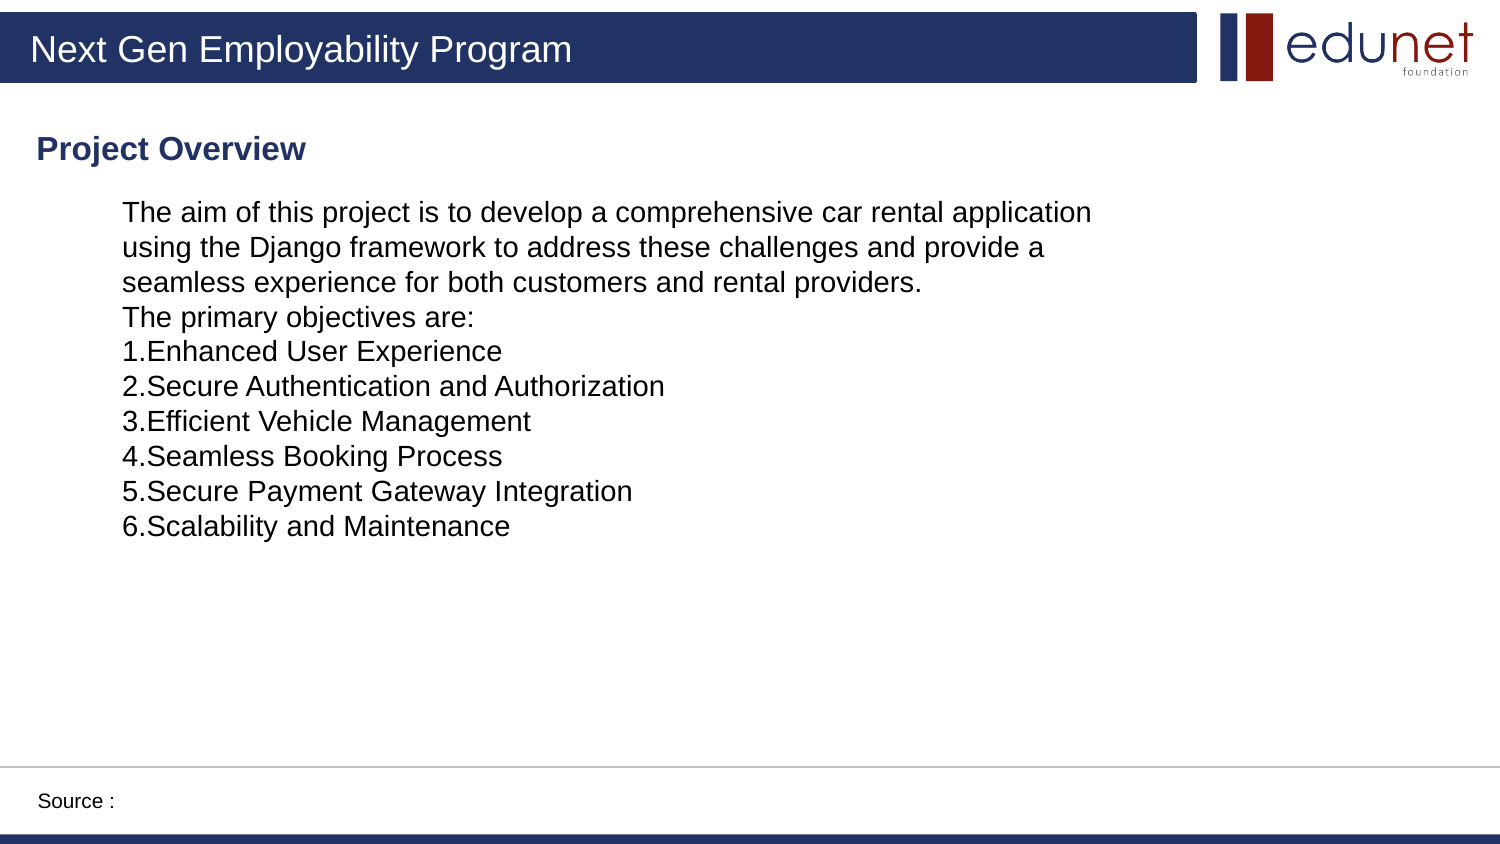

Project Overview
The aim of this project is to develop a comprehensive car rental application
using the Django framework to address these challenges and provide a
seamless experience for both customers and rental providers.
The primary objectives are:
1.Enhanced User Experience
2.Secure Authentication and Authorization
3.Efficient Vehicle Management
4.Seamless Booking Process
5.Secure Payment Gateway Integration
6.Scalability and Maintenance
Source :